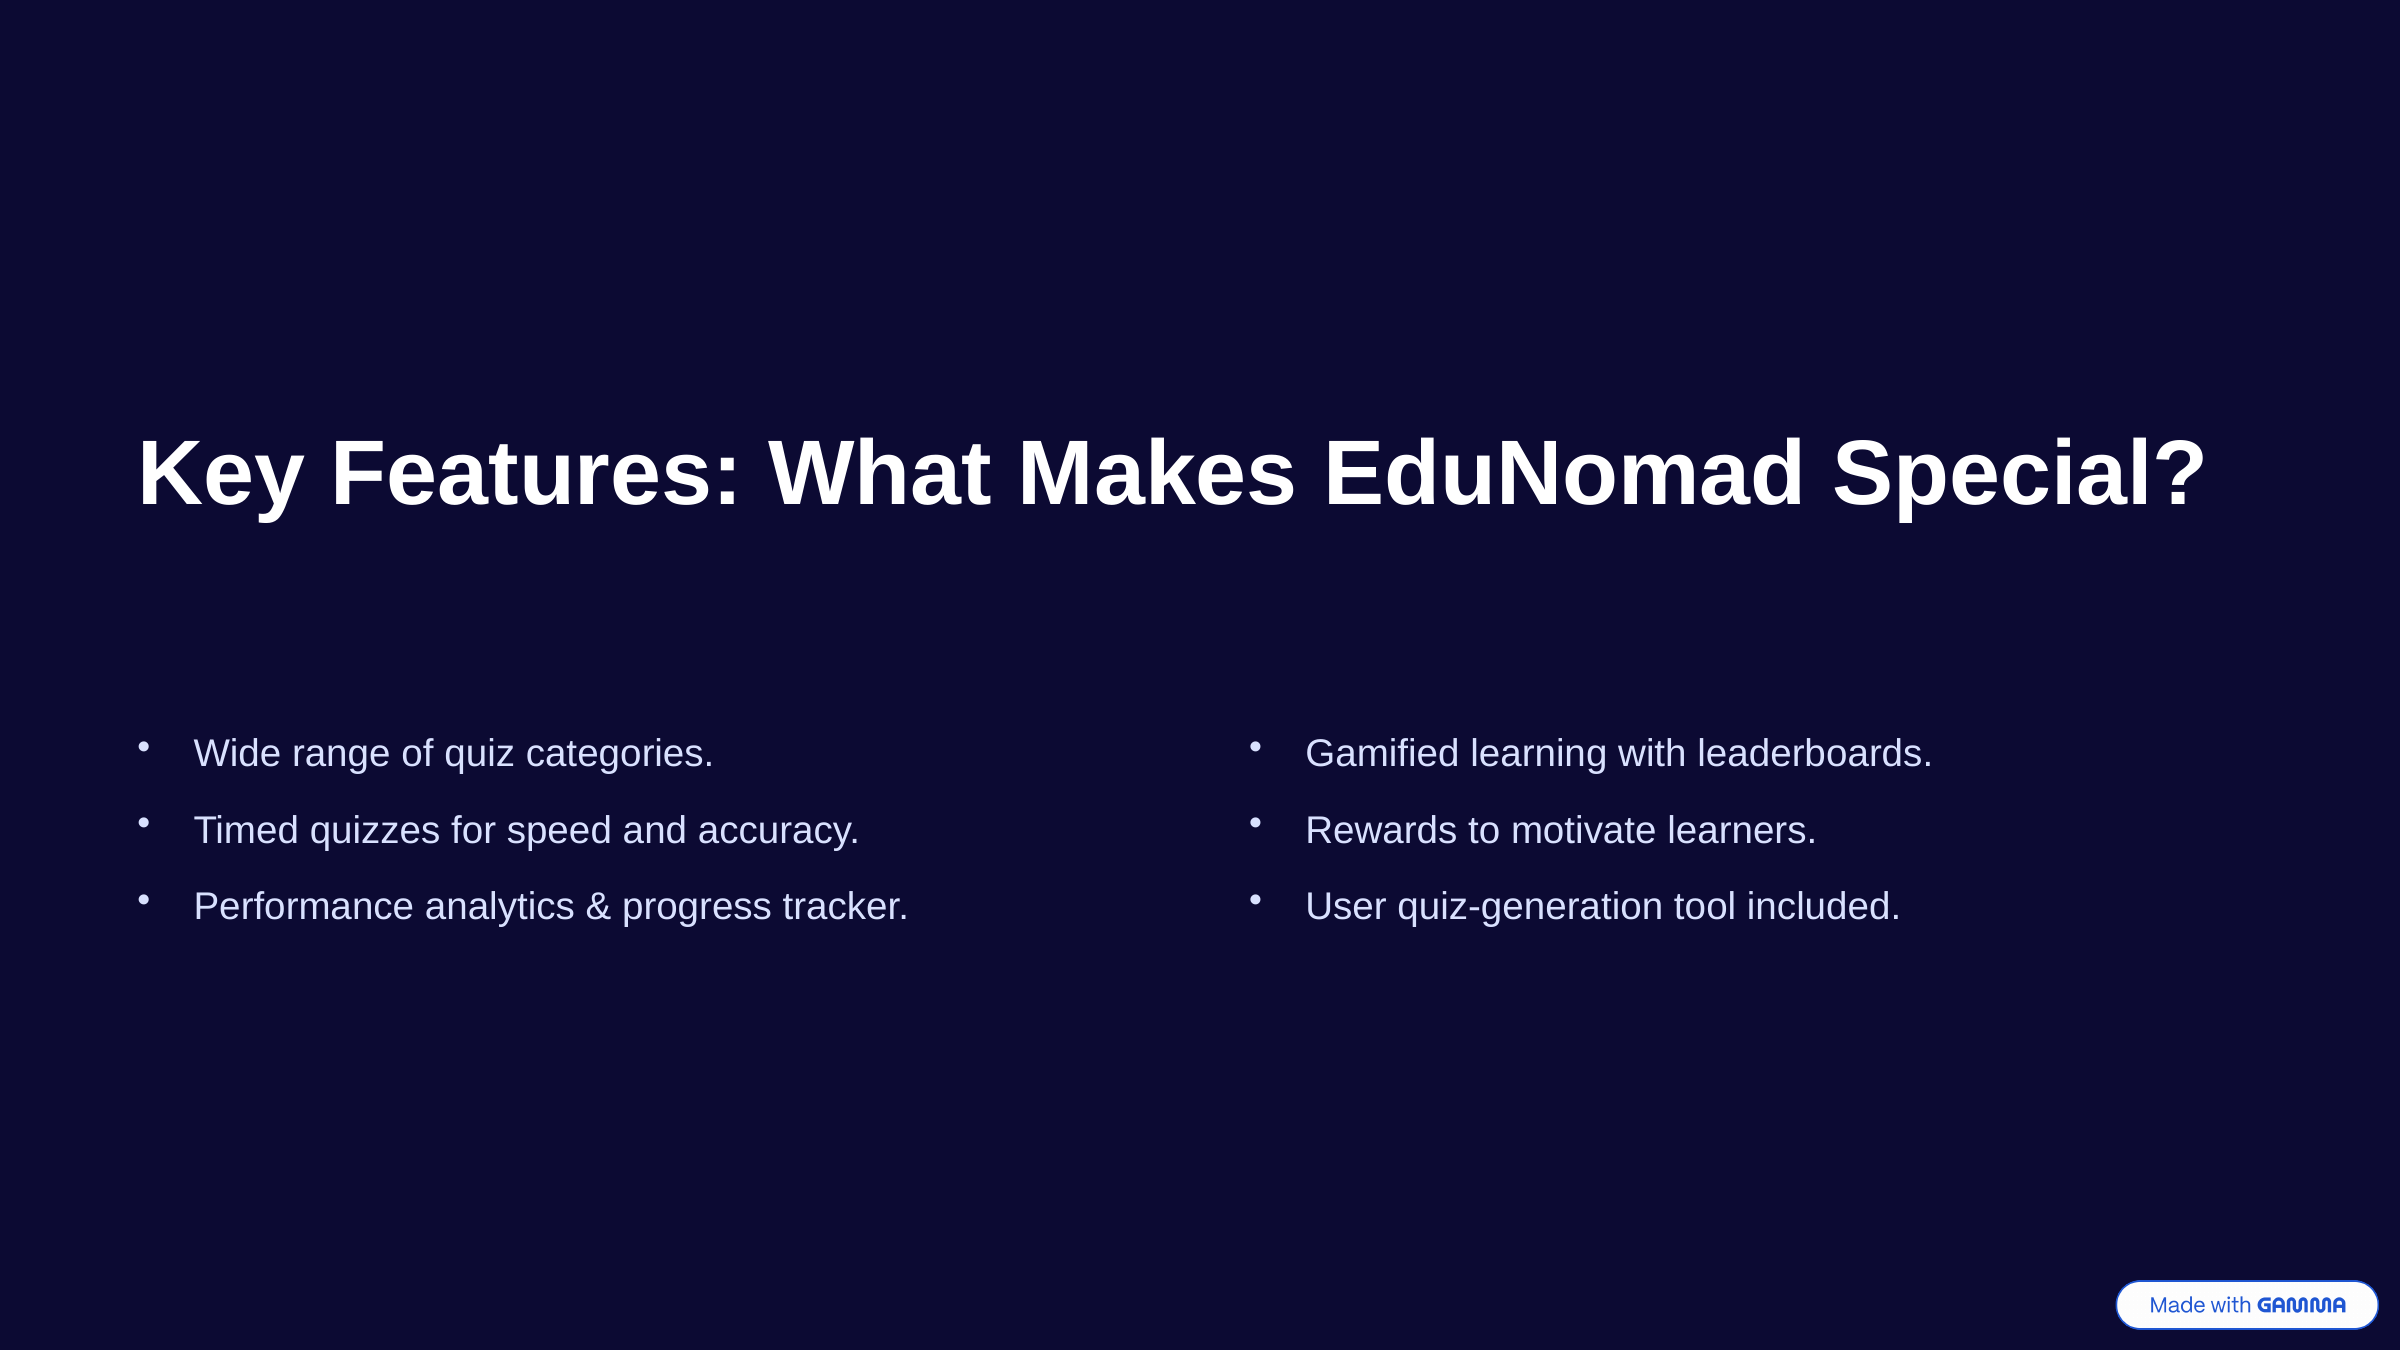

Key Features: What Makes EduNomad Special?
Wide range of quiz categories.
Gamified learning with leaderboards.
Timed quizzes for speed and accuracy.
Rewards to motivate learners.
Performance analytics & progress tracker.
User quiz-generation tool included.